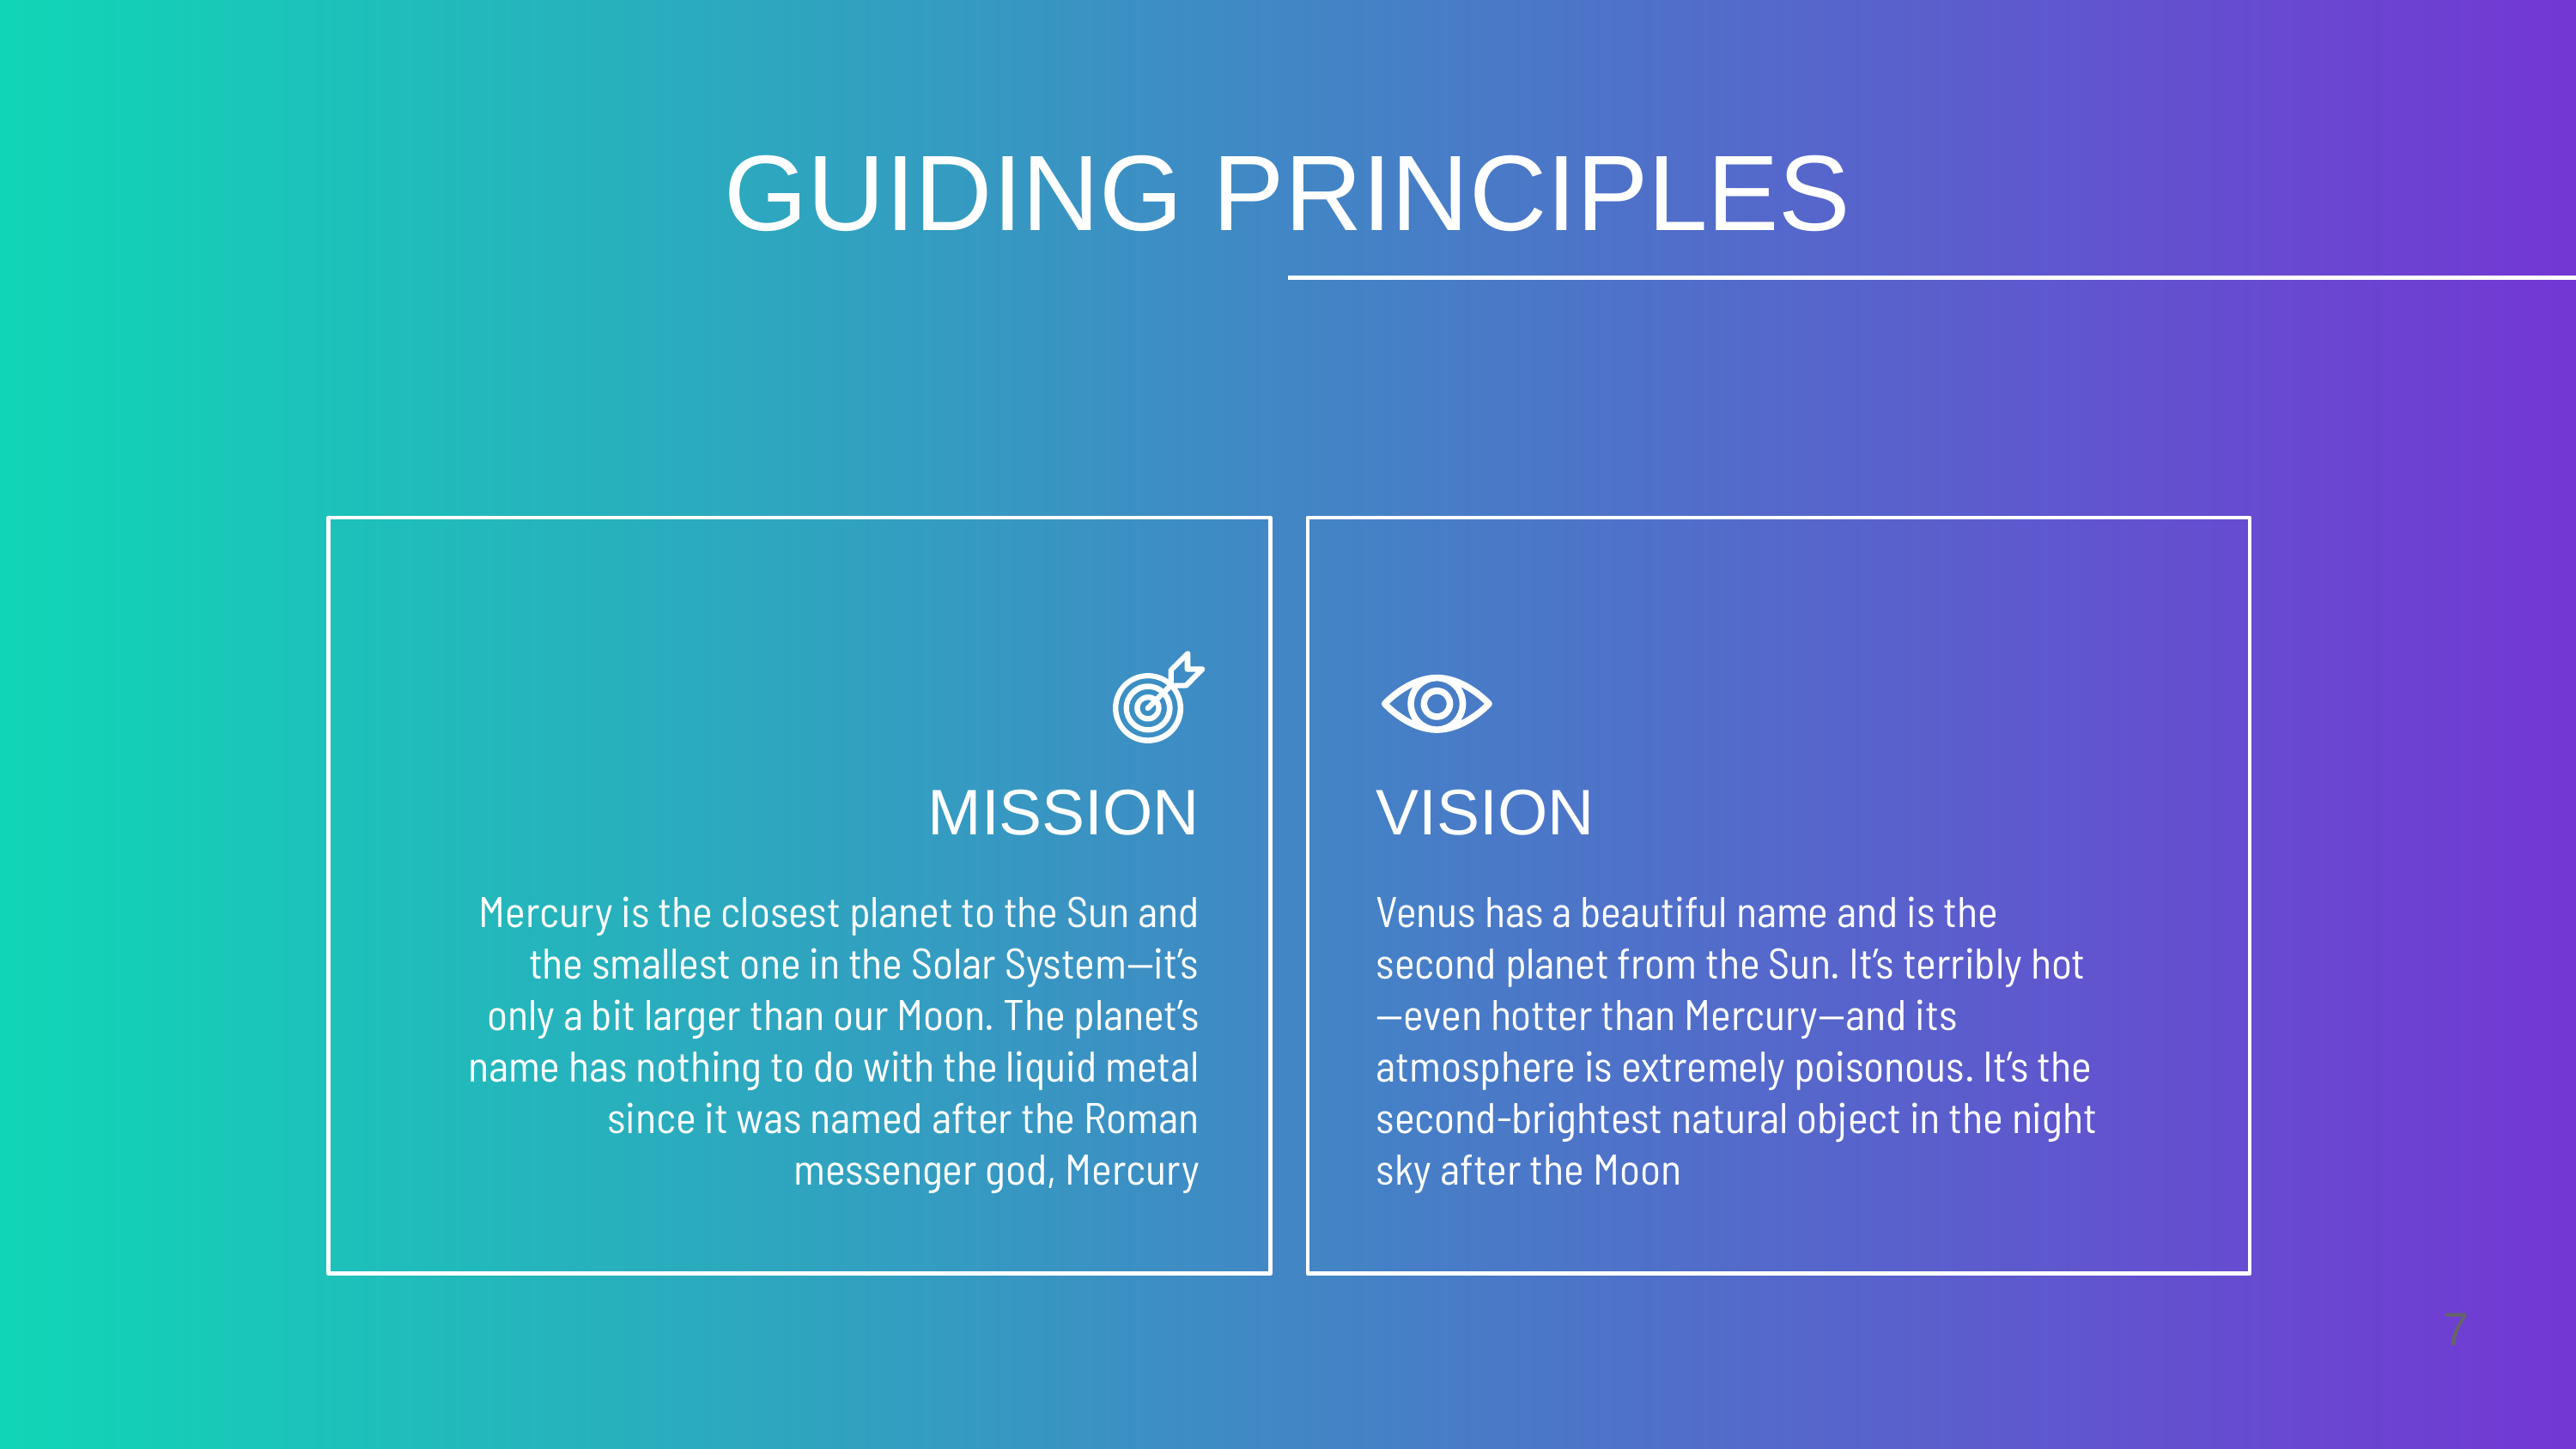

GUIDING PRINCIPLES

# MISSION
VISION
Mercury is the closest planet to the Sun and the smallest one in the Solar System—it’s only a bit larger than our Moon. The planet’s name has nothing to do with the liquid metal since it was named after the Roman messenger god, Mercury
Venus has a beautiful name and is the second planet from the Sun. It’s terribly hot—even hotter than Mercury—and its atmosphere is extremely poisonous. It’s the second-brightest natural object in the night sky after the Moon
7